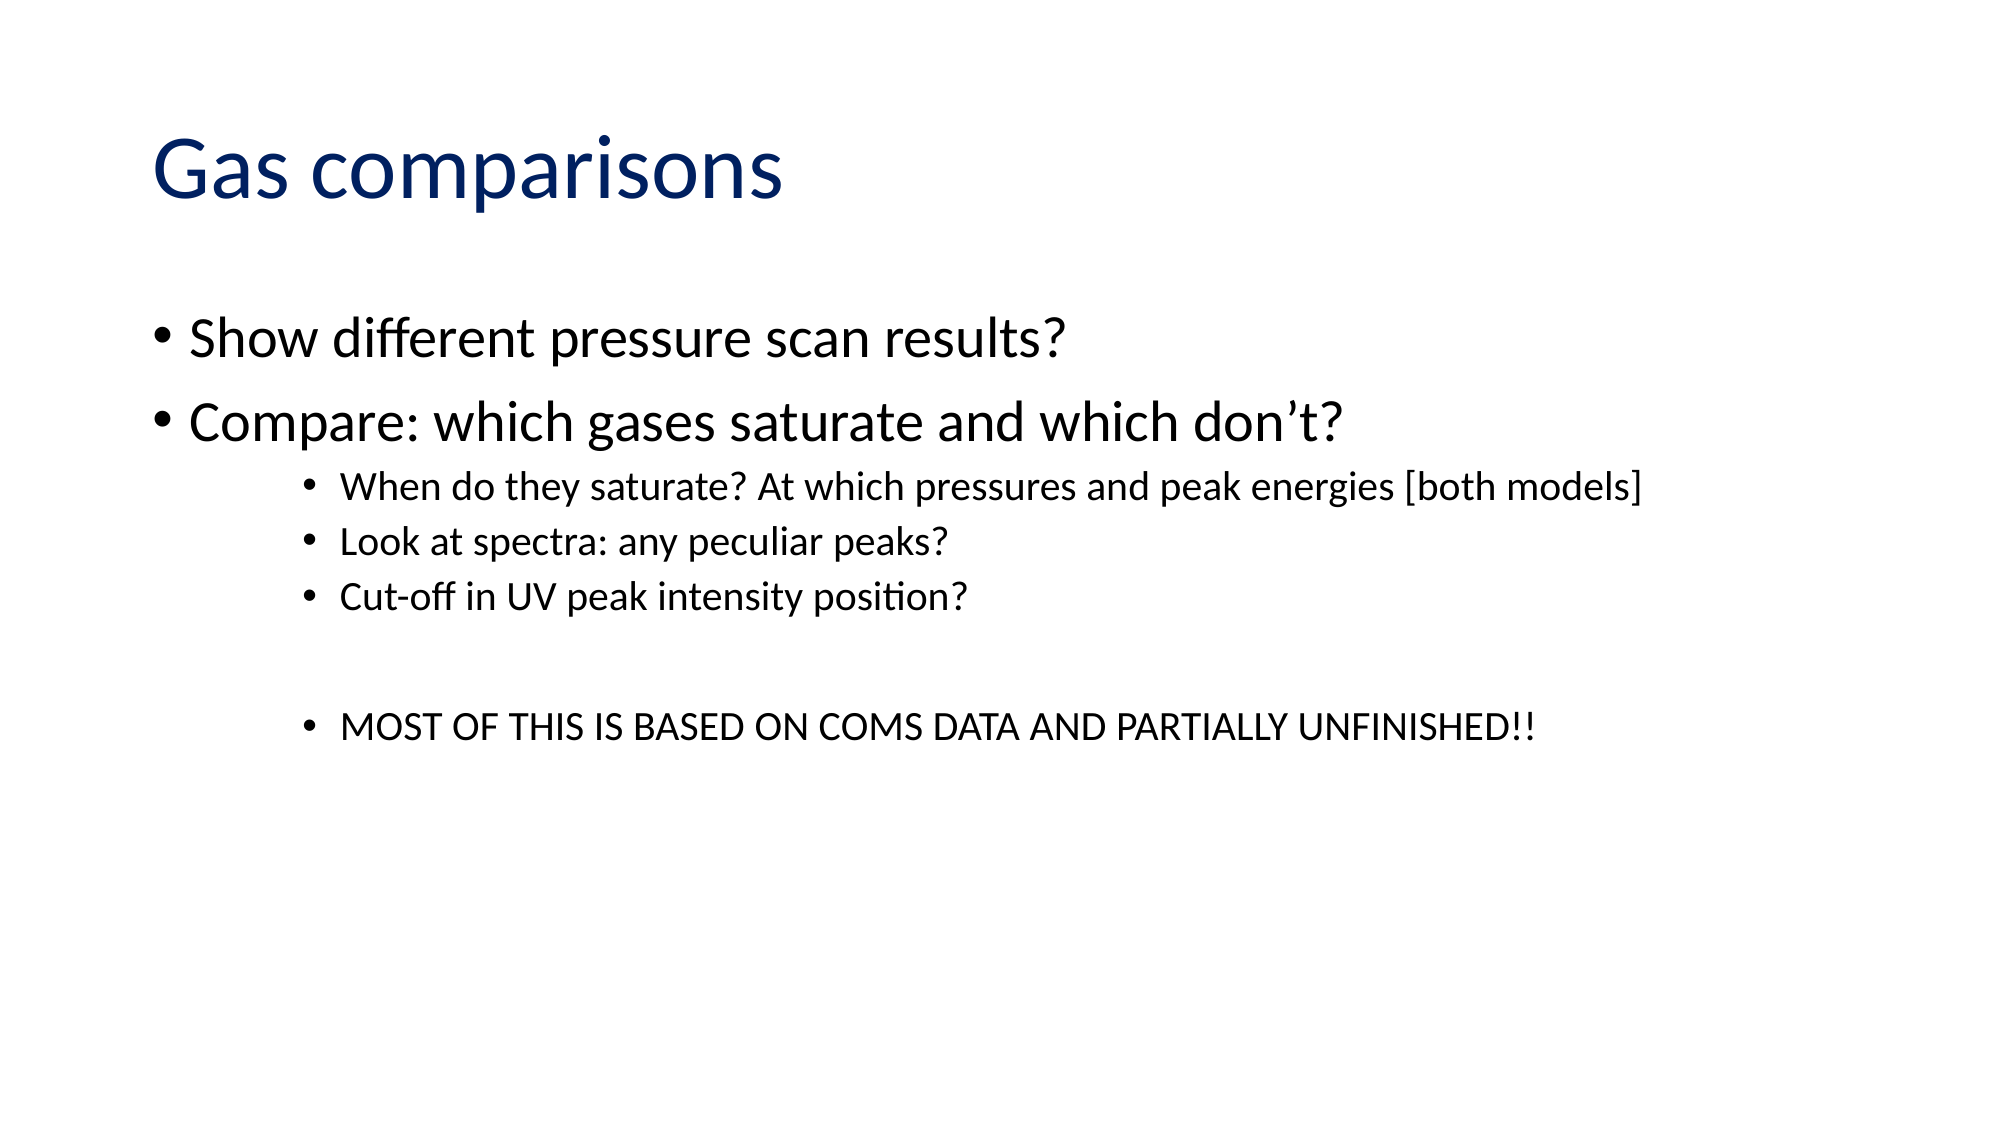

# Gas comparisons
Show different pressure scan results?
Compare: which gases saturate and which don’t?
When do they saturate? At which pressures and peak energies [both models]
Look at spectra: any peculiar peaks?
Cut-off in UV peak intensity position?

MOST OF THIS IS BASED ON COMS DATA AND PARTIALLY UNFINISHED!!